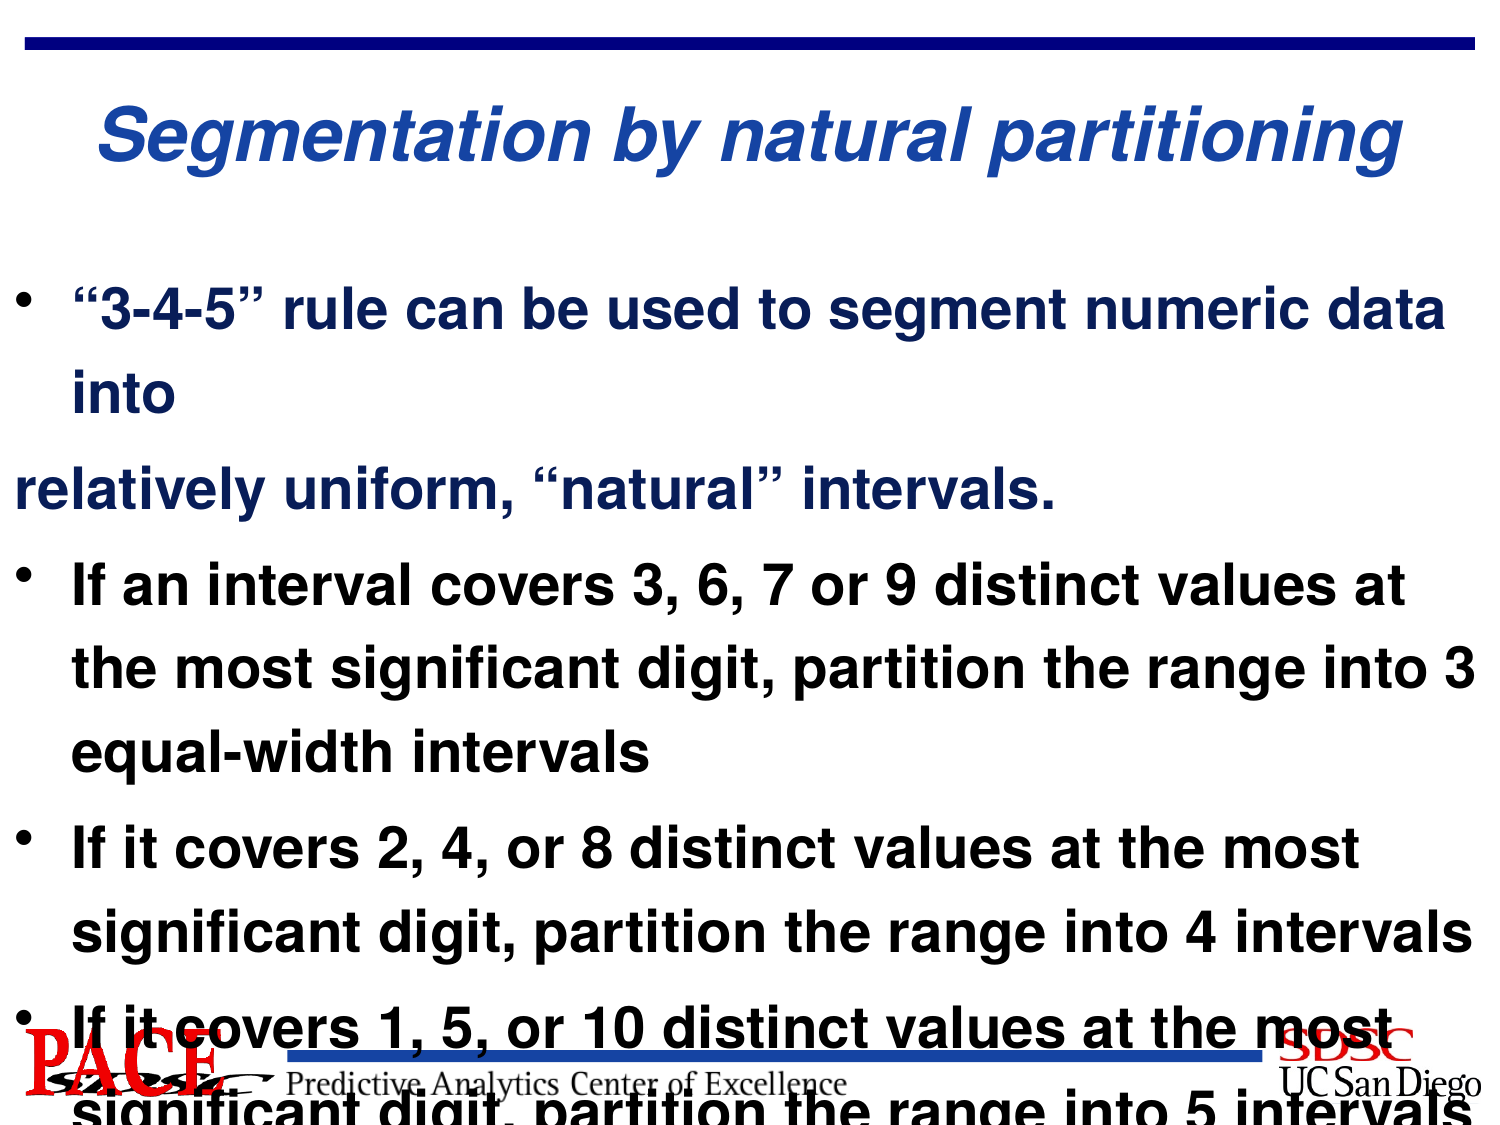

# Segmentation by natural partitioning
“3-4-5” rule can be used to segment numeric data into
relatively uniform, “natural” intervals.
If an interval covers 3, 6, 7 or 9 distinct values at the most significant digit, partition the range into 3 equal-width intervals
If it covers 2, 4, or 8 distinct values at the most significant digit, partition the range into 4 intervals
If it covers 1, 5, or 10 distinct values at the most significant digit, partition the range into 5 intervals